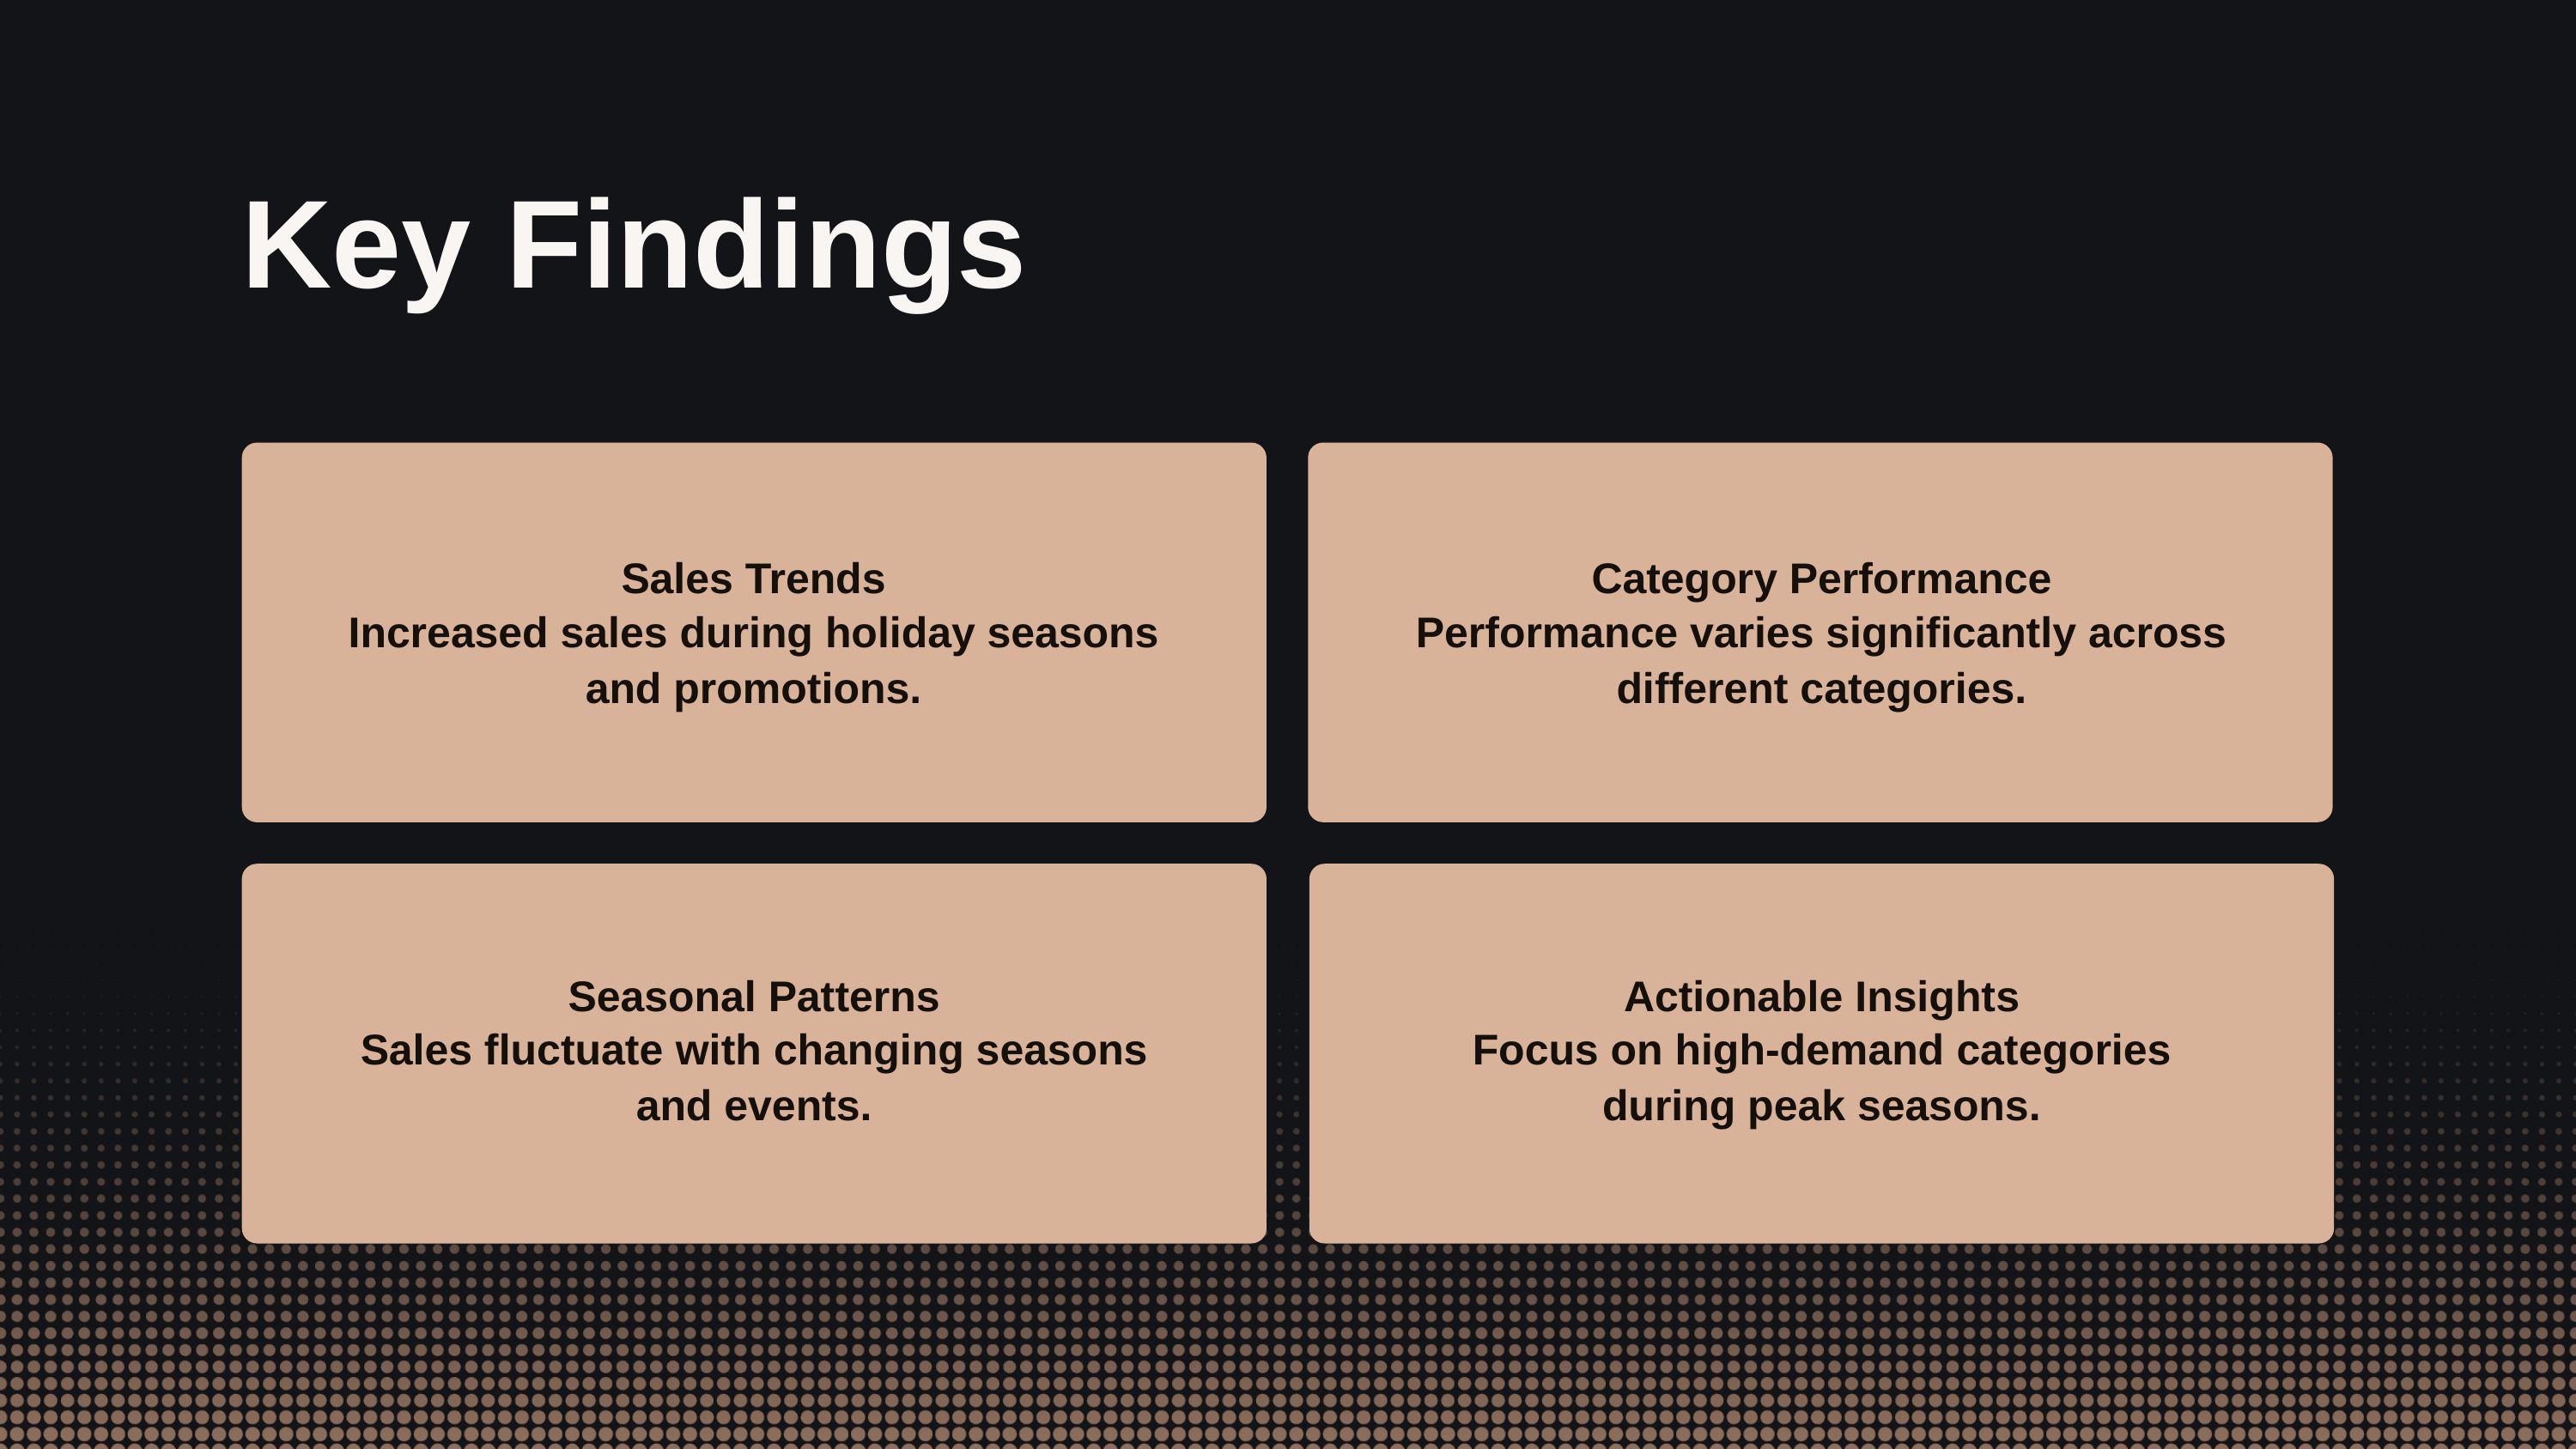

Key Findings

Sales Trends
Increased sales during holiday seasons and promotions.
Category Performance
Performance varies significantly across different categories.

Seasonal Patterns
Sales fluctuate with changing seasons and events.
Actionable Insights
Focus on high-demand categories during peak seasons.